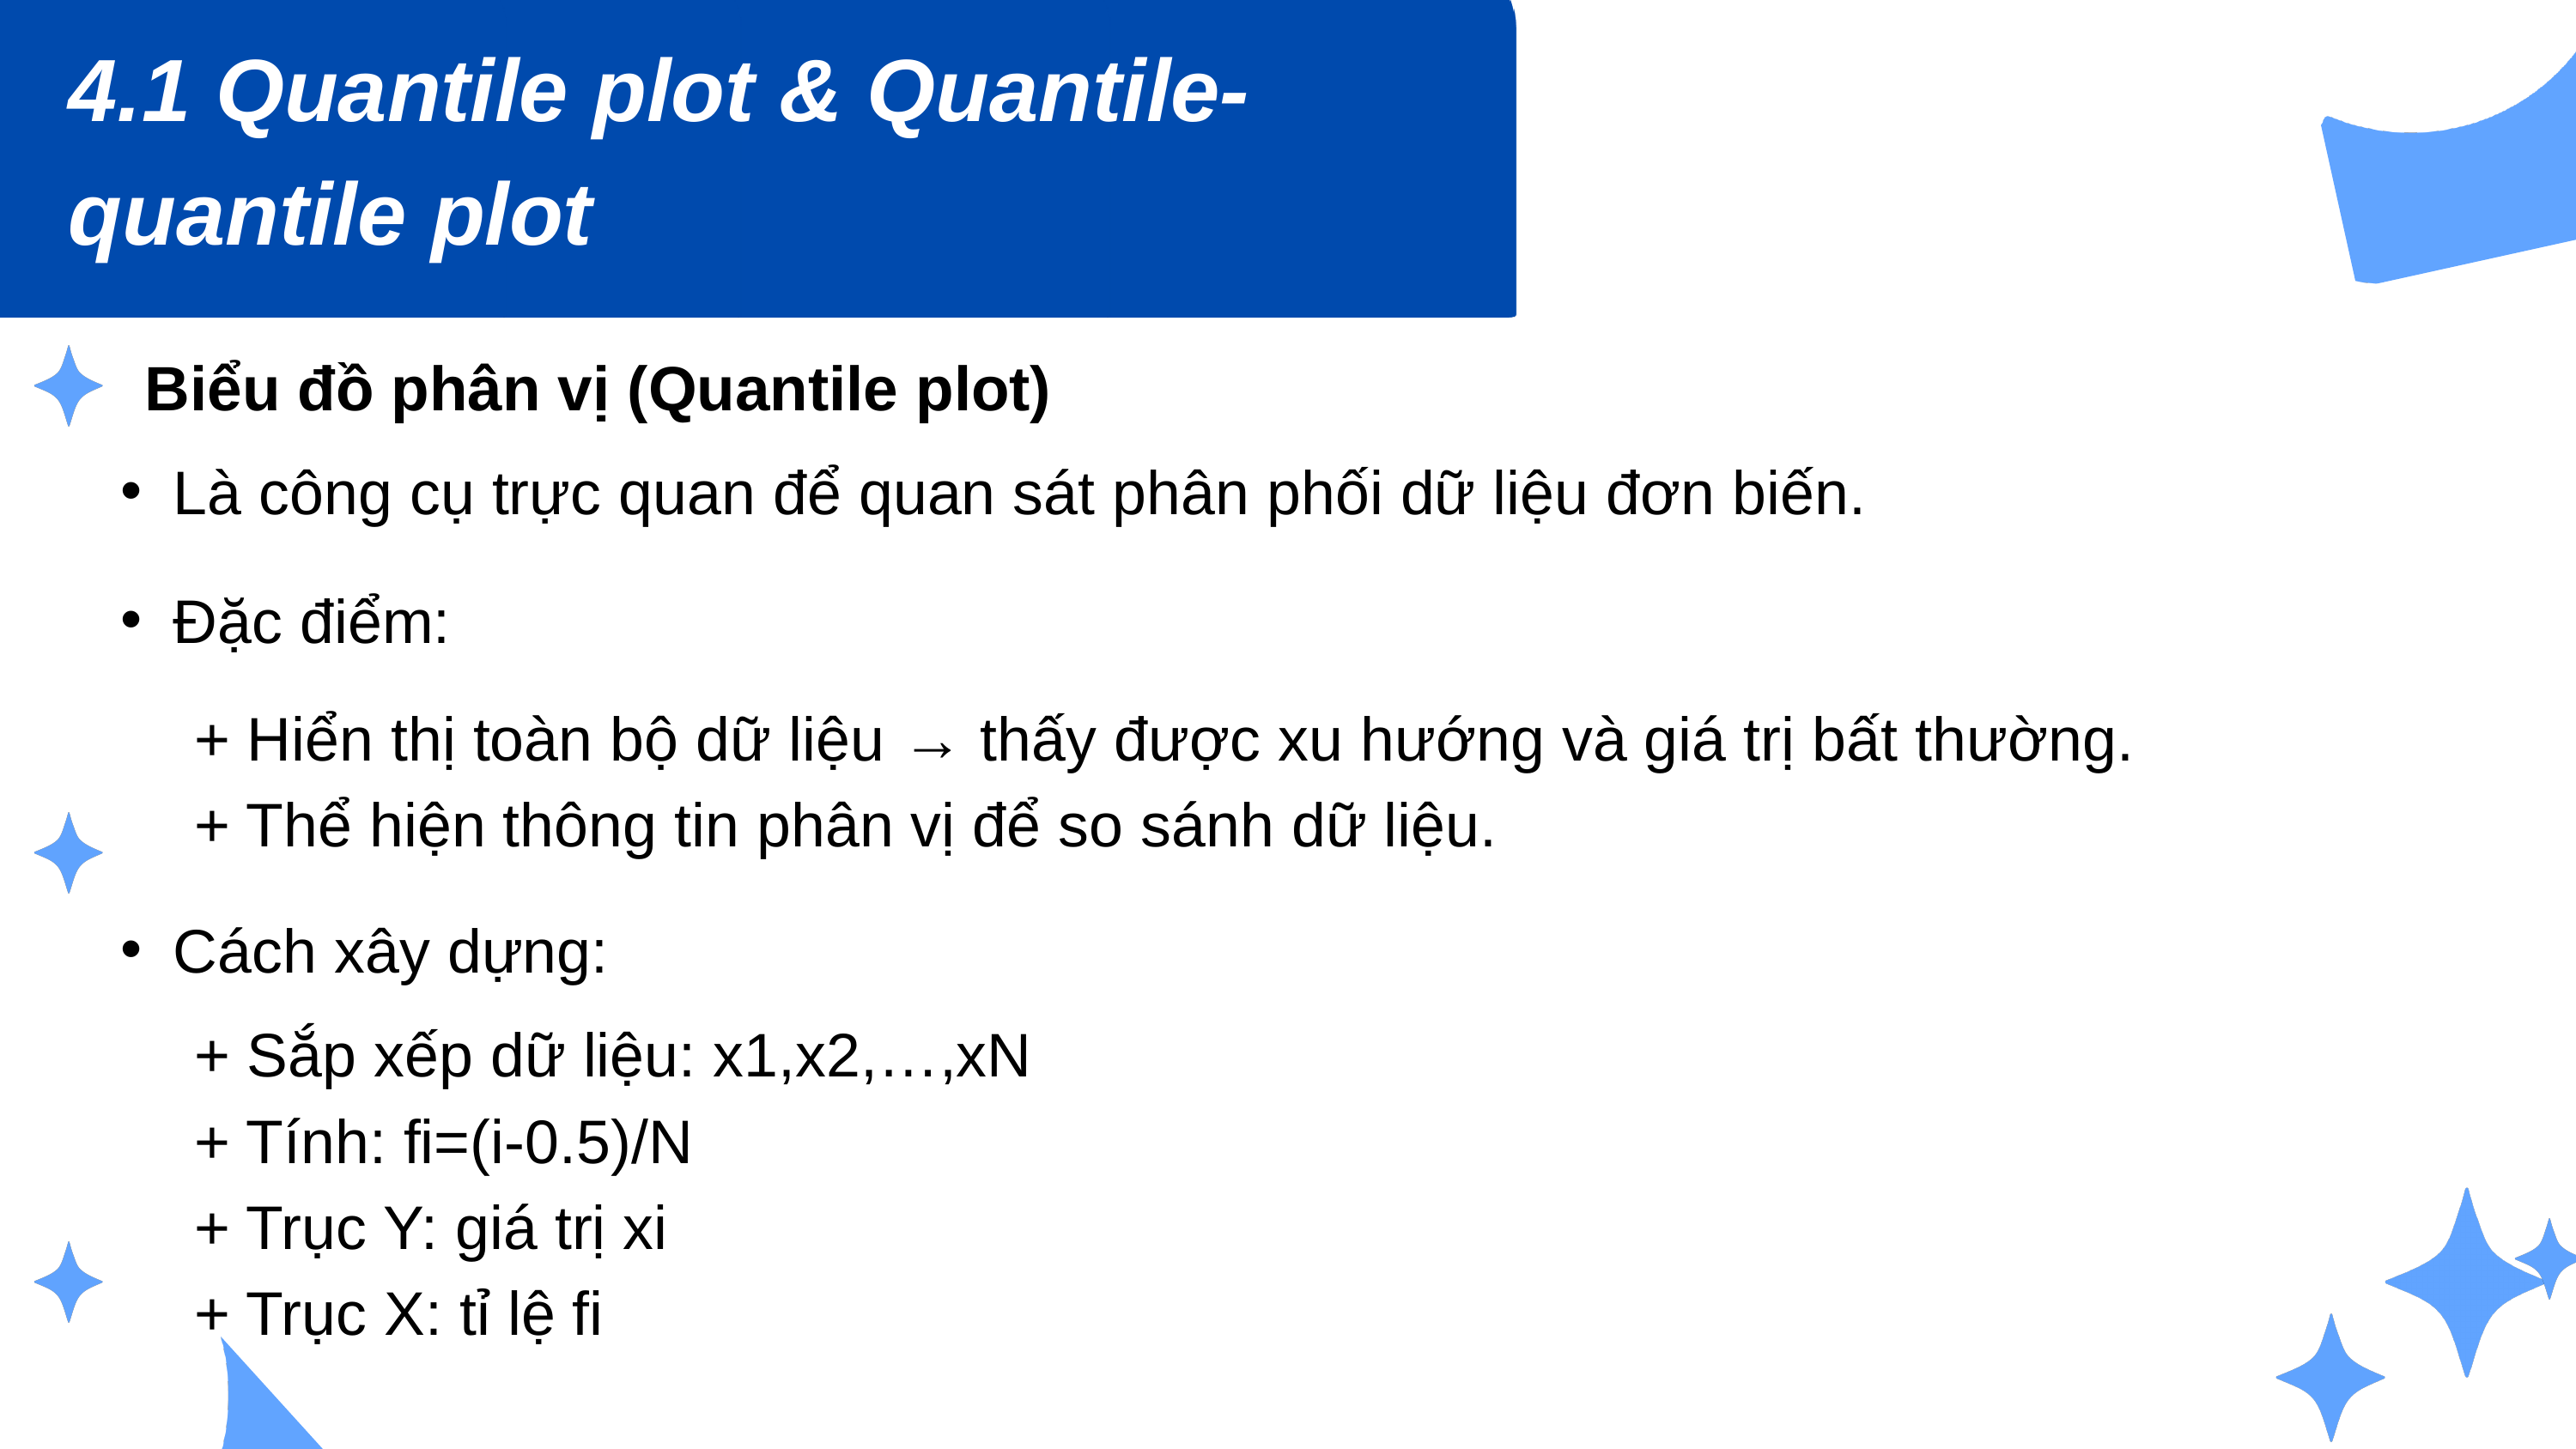

4.1 Quantile plot & Quantile-quantile plot
Biểu đồ phân vị (Quantile plot)

Là công cụ trực quan để quan sát phân phối dữ liệu đơn biến.
Đặc điểm:
 + Hiển thị toàn bộ dữ liệu → thấy được xu hướng và giá trị bất thường.
 + Thể hiện thông tin phân vị để so sánh dữ liệu.

Cách xây dựng:
 + Sắp xếp dữ liệu: x1,x2,…,xN
 + Tính: fi=(i-0.5)/N
 + ​Trục Y: giá trị xi
 + Trục X: tỉ lệ fi